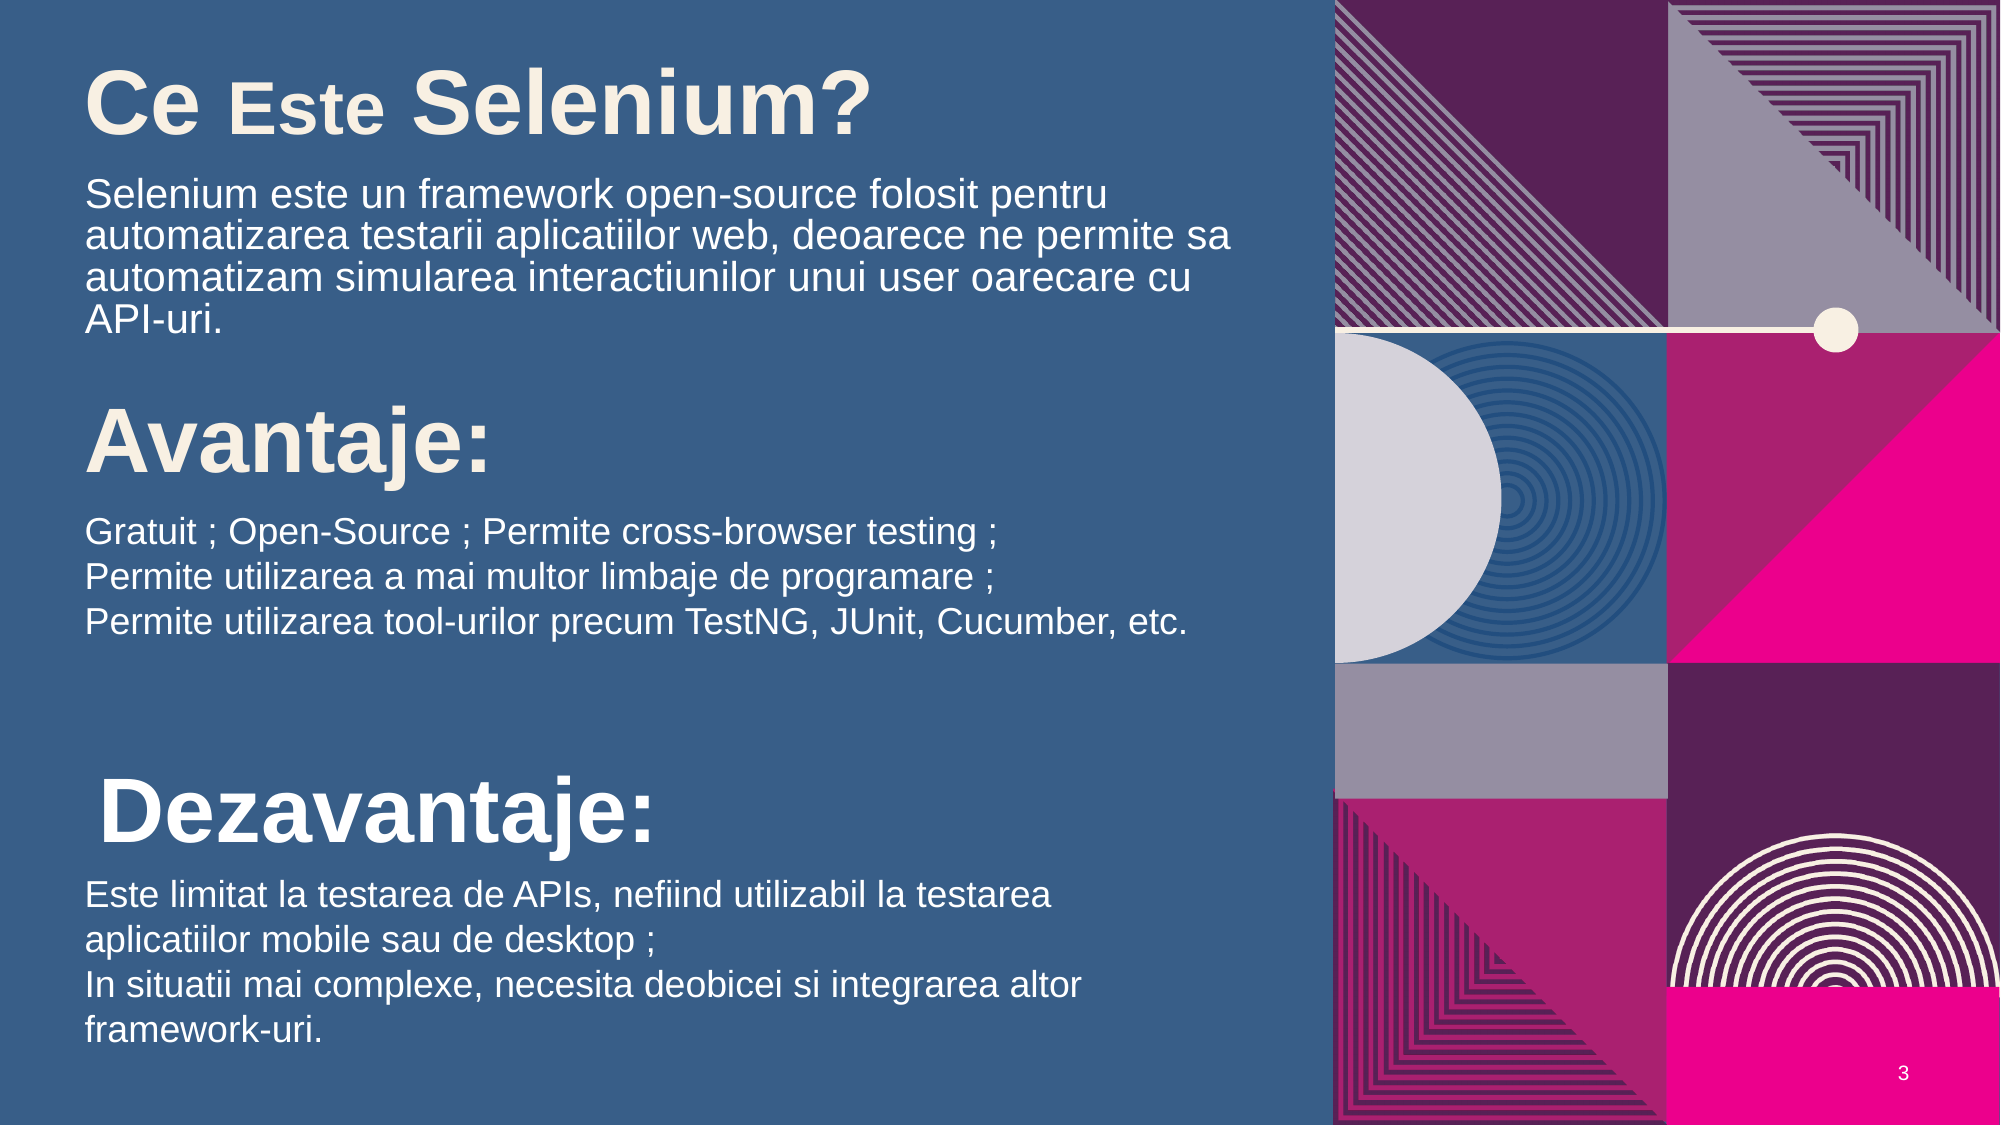

# Ce Este Selenium?
Selenium este un framework open-source folosit pentru automatizarea testarii aplicatiilor web, deoarece ne permite sa automatizam simularea interactiunilor unui user oarecare cu API-uri.
Avantaje:
Gratuit ; Open-Source ; Permite cross-browser testing ;
Permite utilizarea a mai multor limbaje de programare ;
Permite utilizarea tool-urilor precum TestNG, JUnit, Cucumber, etc.
Dezavantaje:
Este limitat la testarea de APIs, nefiind utilizabil la testarea aplicatiilor mobile sau de desktop ;
In situatii mai complexe, necesita deobicei si integrarea altor framework-uri.
3